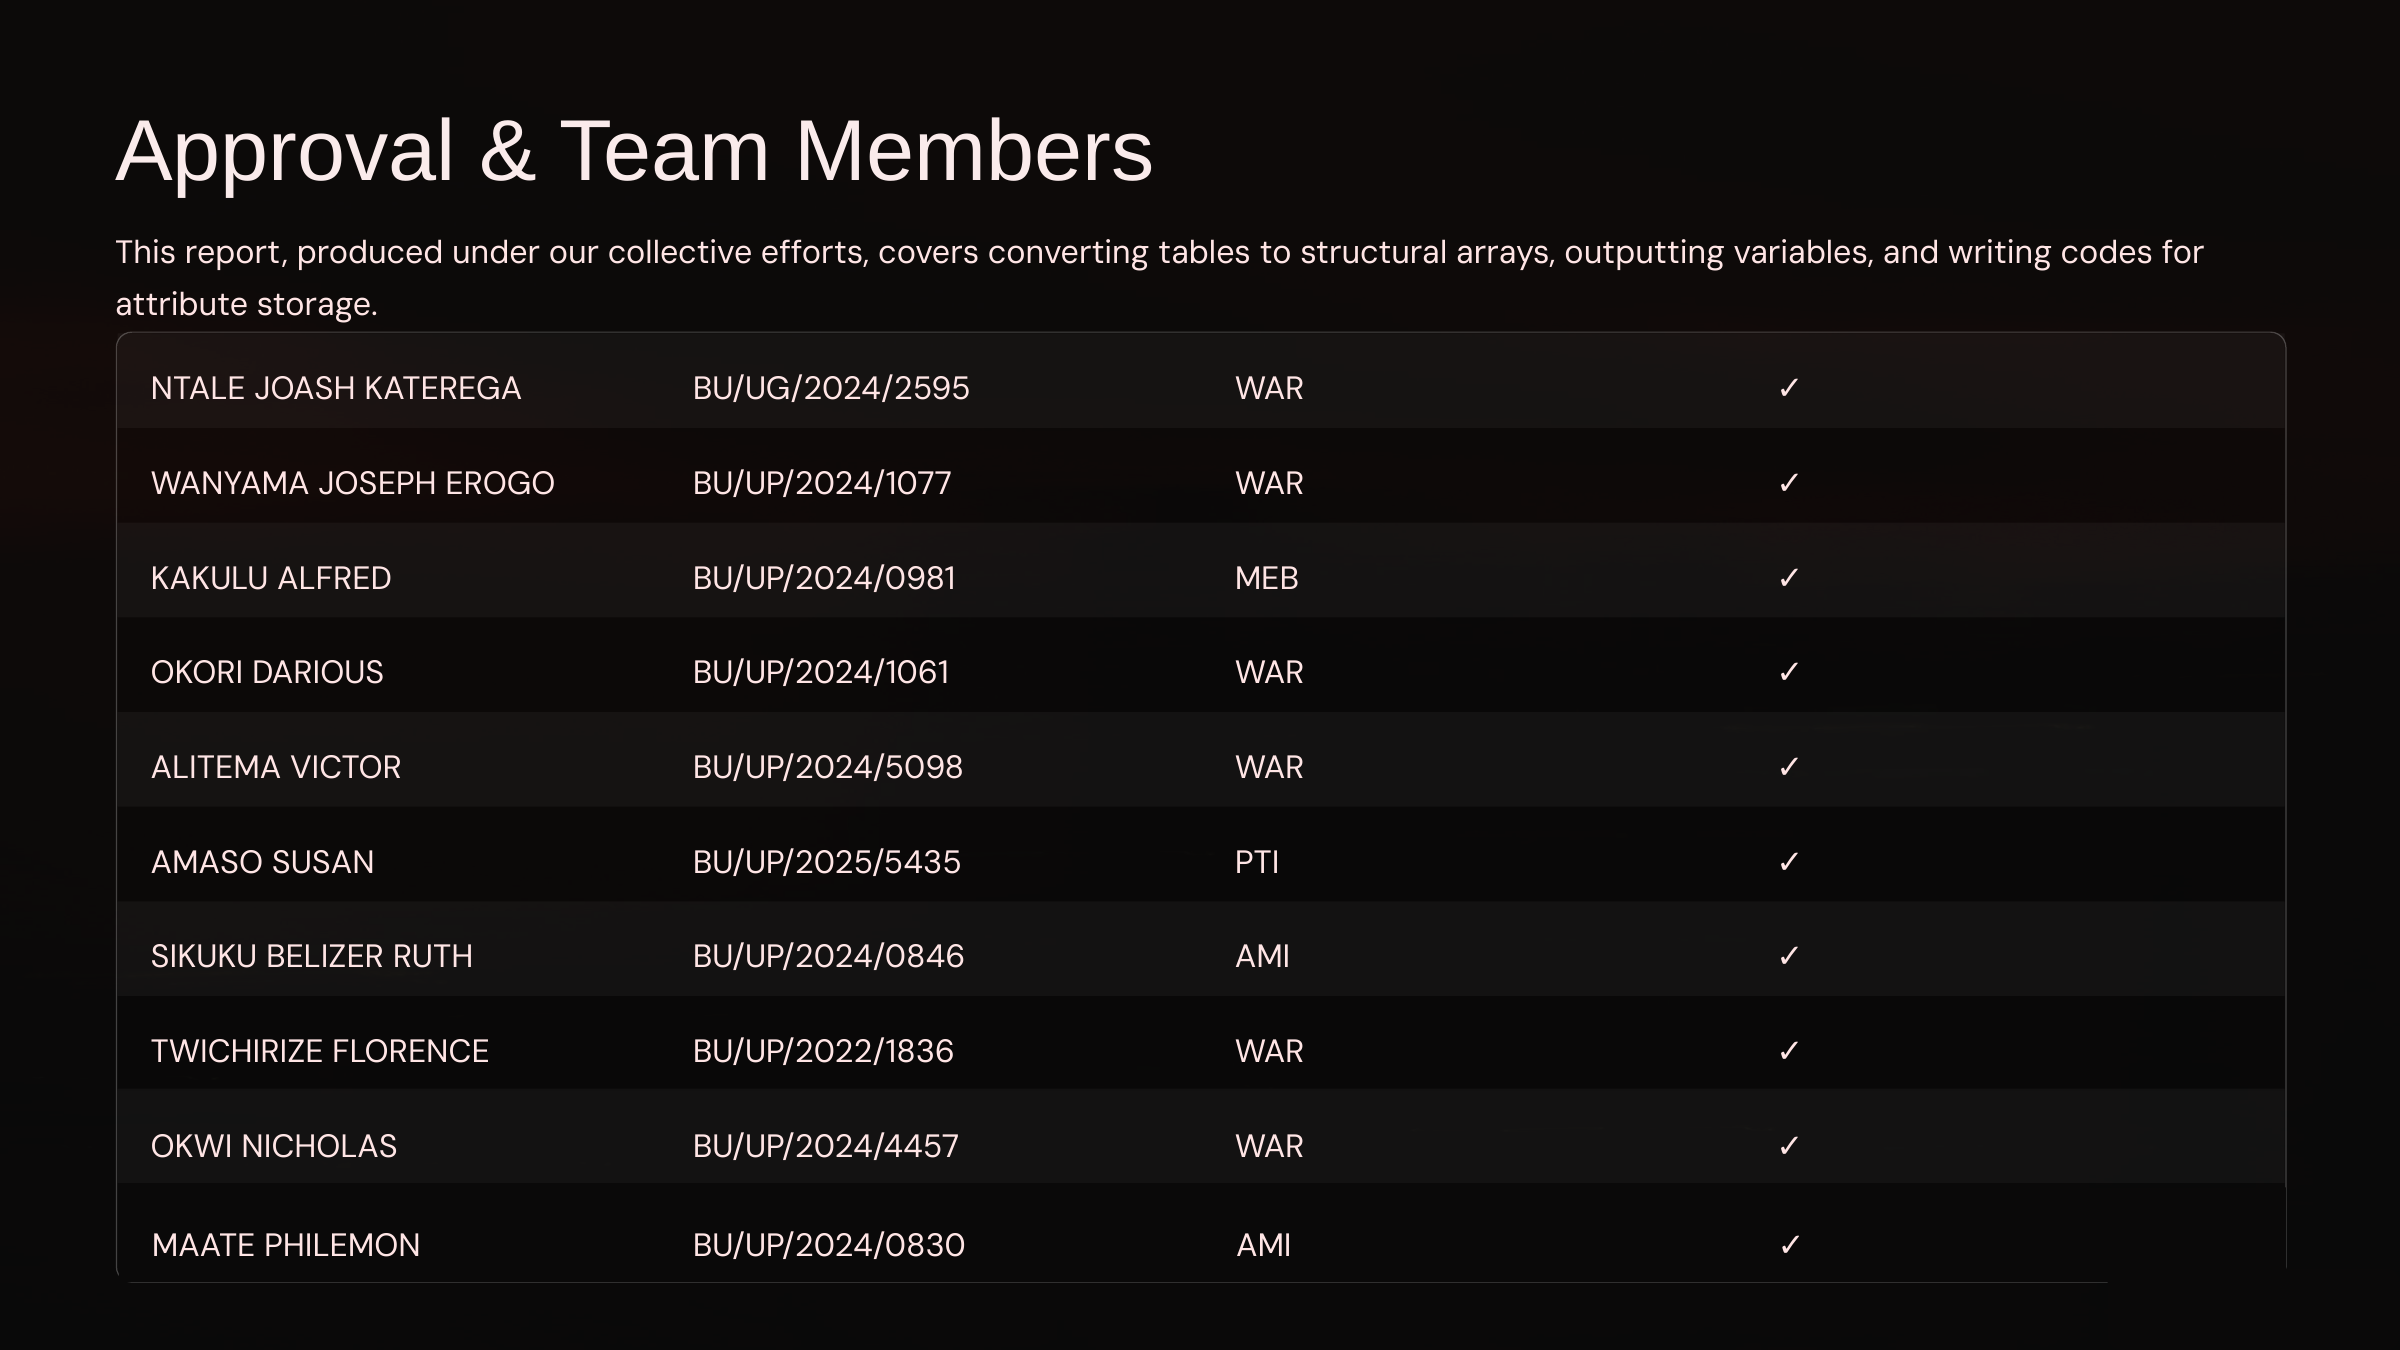

Approval & Team Members
This report, produced under our collective efforts, covers converting tables to structural arrays, outputting variables, and writing codes for attribute storage.

NTALE JOASH KATEREGA
BU/UG/2024/2595
WAR
✓

WANYAMA JOSEPH EROGO
BU/UP/2024/1077
WAR
✓

KAKULU ALFRED
BU/UP/2024/0981
MEB
✓

OKORI DARIOUS
BU/UP/2024/1061
WAR
✓

ALITEMA VICTOR
BU/UP/2024/5098
WAR
✓

AMASO SUSAN
BU/UP/2025/5435
PTI
✓

SIKUKU BELIZER RUTH
BU/UP/2024/0846
AMI
✓

TWICHIRIZE FLORENCE
BU/UP/2022/1836
WAR
✓

OKWI NICHOLAS
BU/UP/2024/4457
WAR
✓

MAATE PHILEMON
BU/UP/2024/0830
AMI
✓